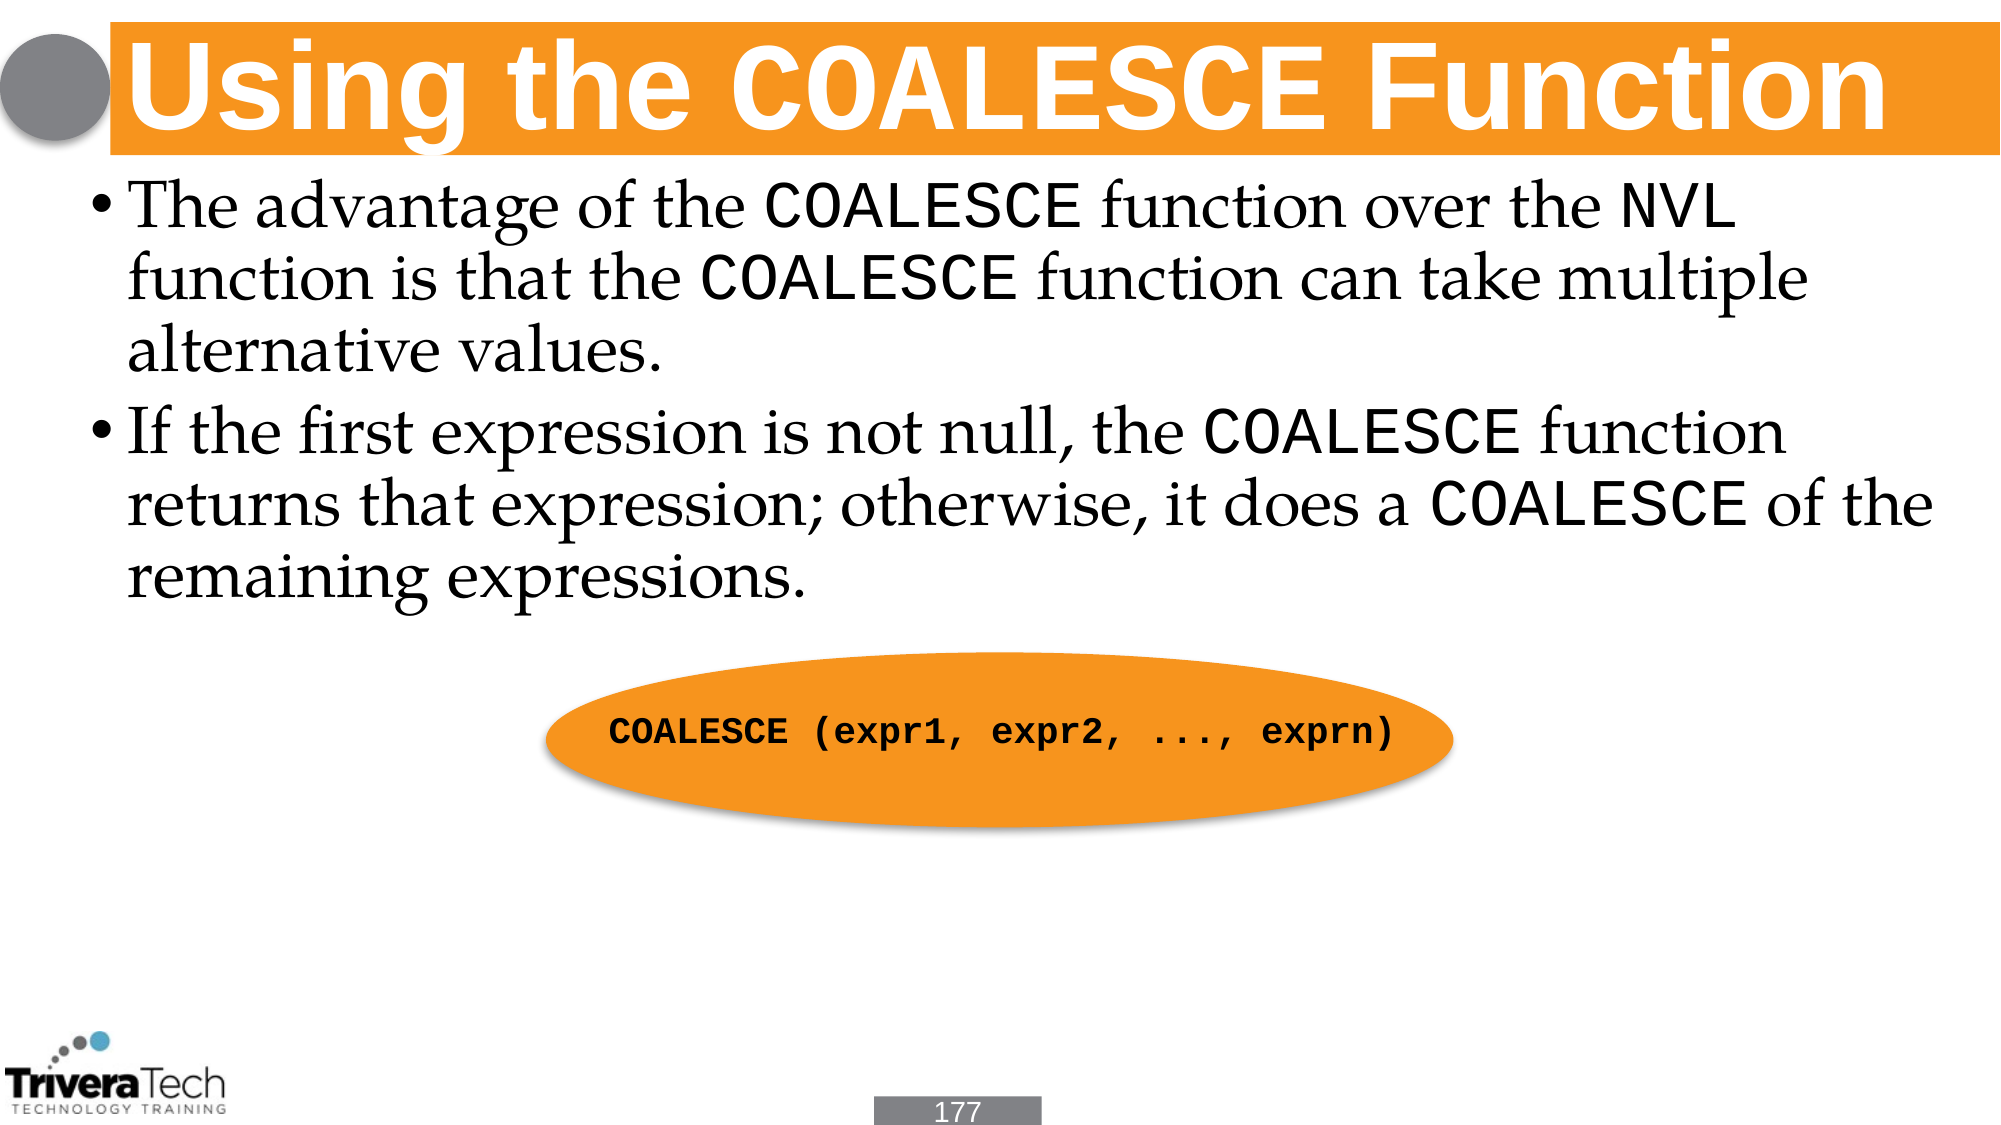

# Using the COALESCE Function
The advantage of the COALESCE function over the NVL function is that the COALESCE function can take multiple alternative values.
If the first expression is not null, the COALESCE function returns that expression; otherwise, it does a COALESCE of the remaining expressions.

COALESCE (expr1, expr2, ..., exprn)
177